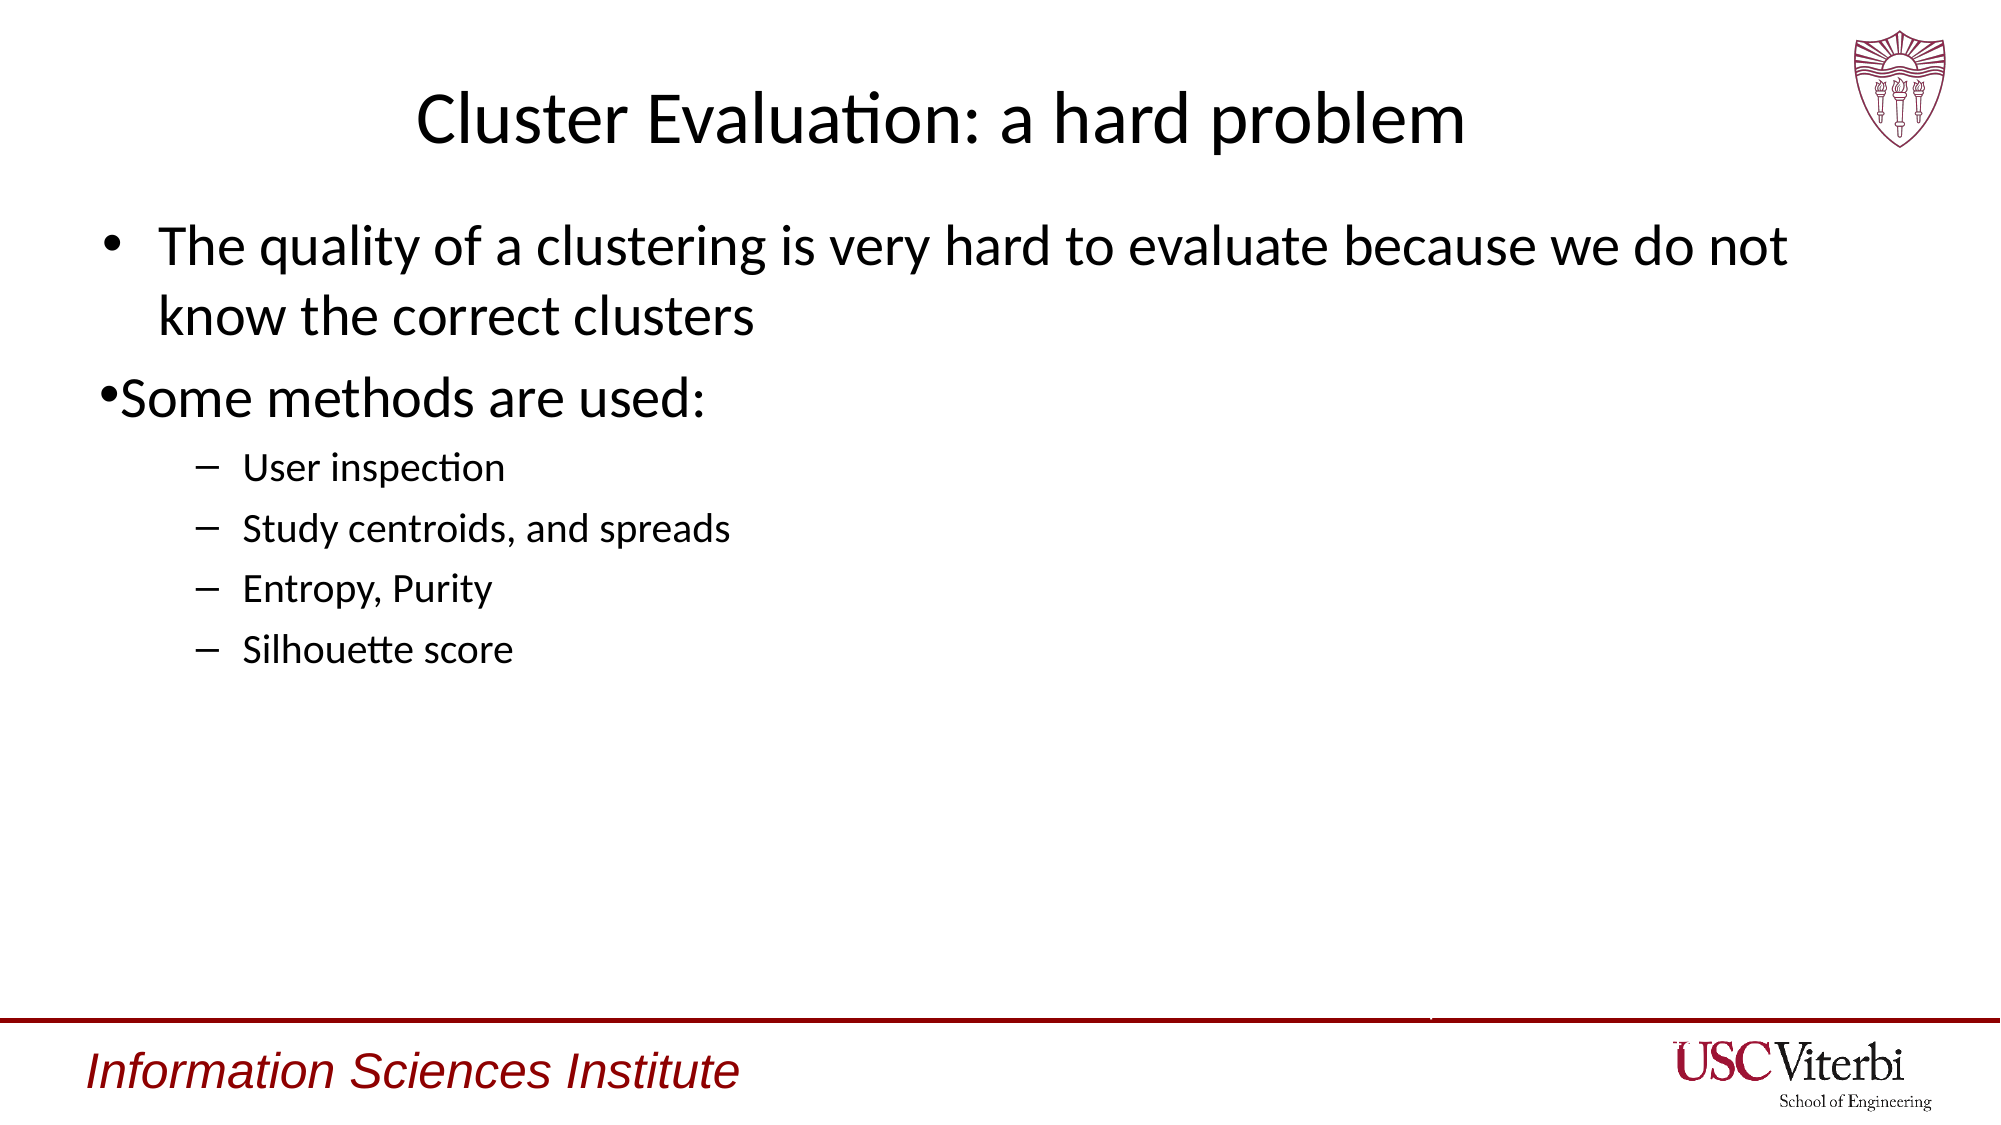

# Cluster Evaluation: a hard problem
The quality of a clustering is very hard to evaluate because we do not know the correct clusters
Some methods are used:
User inspection
Study centroids, and spreads
Entropy, Purity
Silhouette score
Source: https://www.cs.uic.edu/~liub/
42